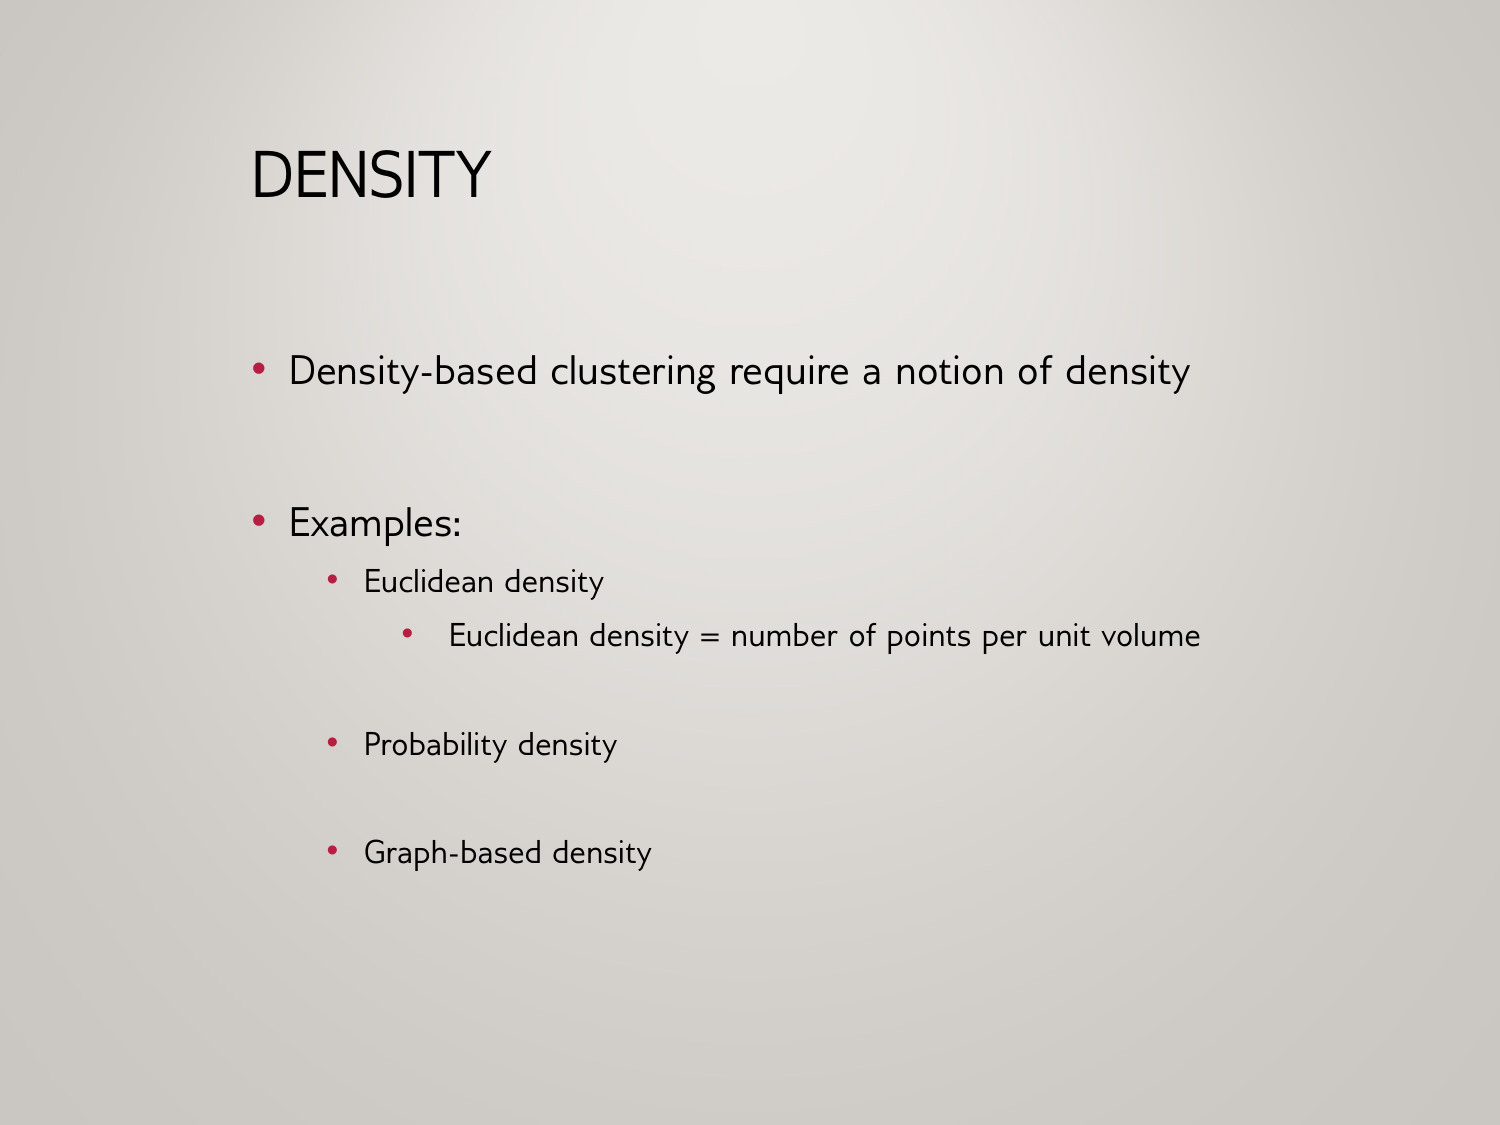

# DENSITY
Density-based clustering require a notion of density

Examples:
Euclidean density
 Euclidean density = number of points per unit volume

Probability density

Graph-based density